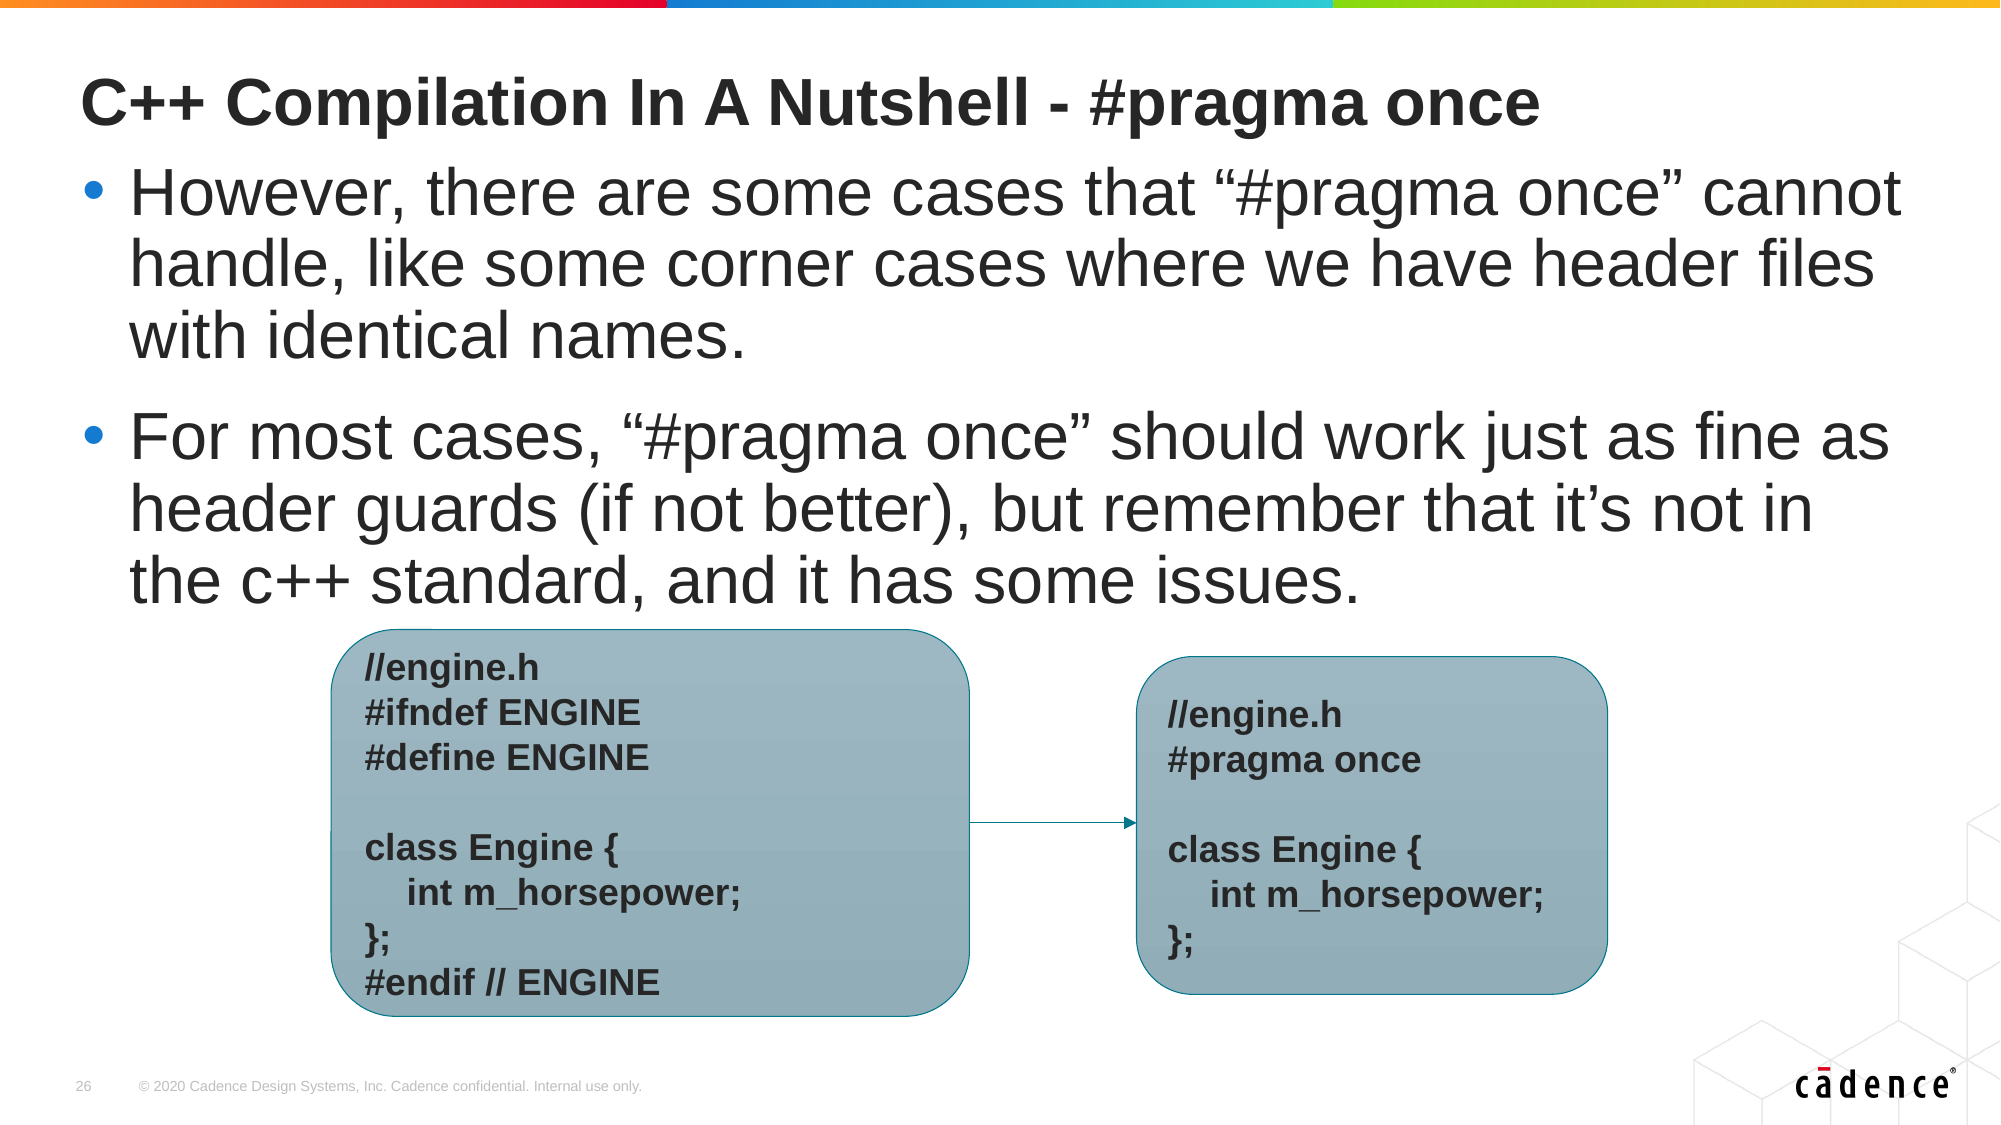

# C++ Compilation In A Nutshell - #pragma once
However, there are some cases that “#pragma once” cannot handle, like some corner cases where we have header files with identical names.
For most cases, “#pragma once” should work just as fine as header guards (if not better), but remember that it’s not in the c++ standard, and it has some issues.
//engine.h
#ifndef ENGINE
#define ENGINE

class Engine {
    int m_horsepower;
};
#endif // ENGINE
//engine.h
#pragma once

class Engine {
    int m_horsepower;
};